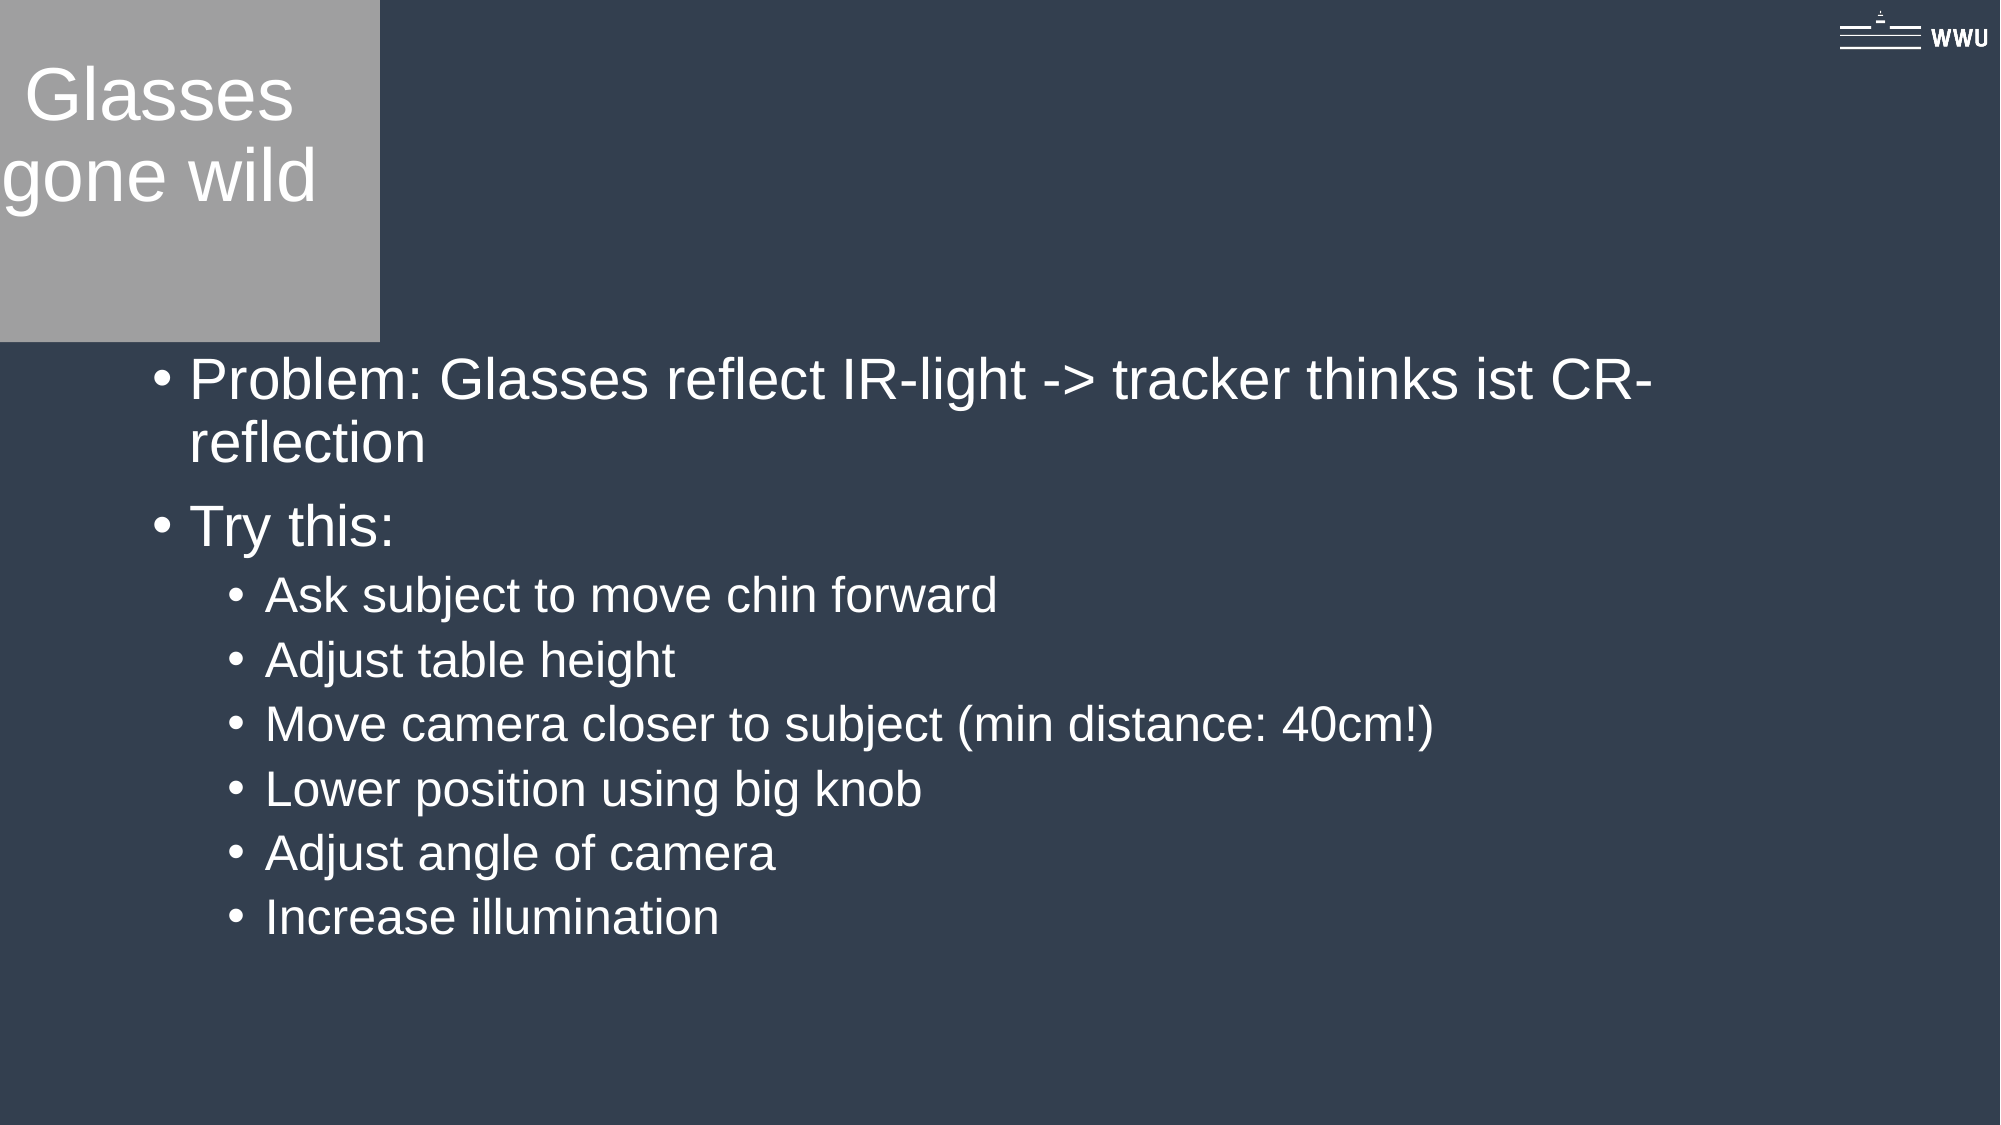

Glasses gone wild
Problem: Glasses reflect IR-light -> tracker thinks ist CR-reflection
Try this:
Ask subject to move chin forward
Adjust table height
Move camera closer to subject (min distance: 40cm!)
Lower position using big knob
Adjust angle of camera
Increase illumination